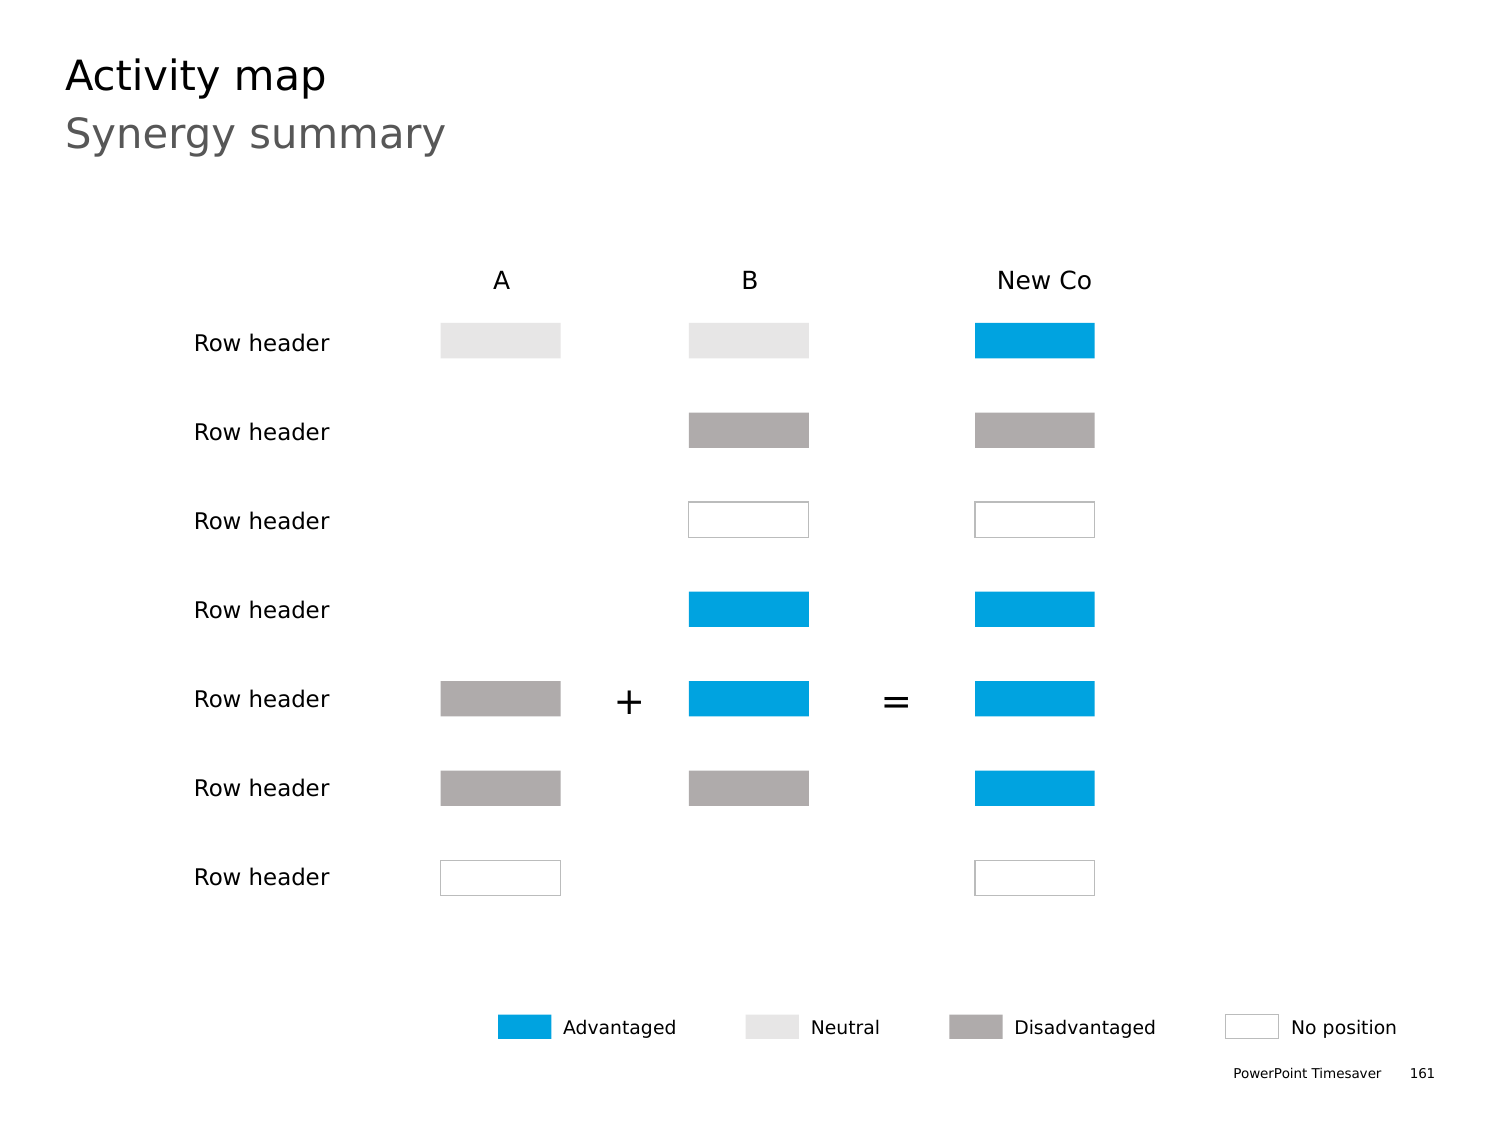

# Activity map
Synergy summary
A
B
New Co

Row header

Row header

Row header

Row header
+
=

Row header

Row header

Row header

Advantaged
Neutral
Disadvantaged
No position